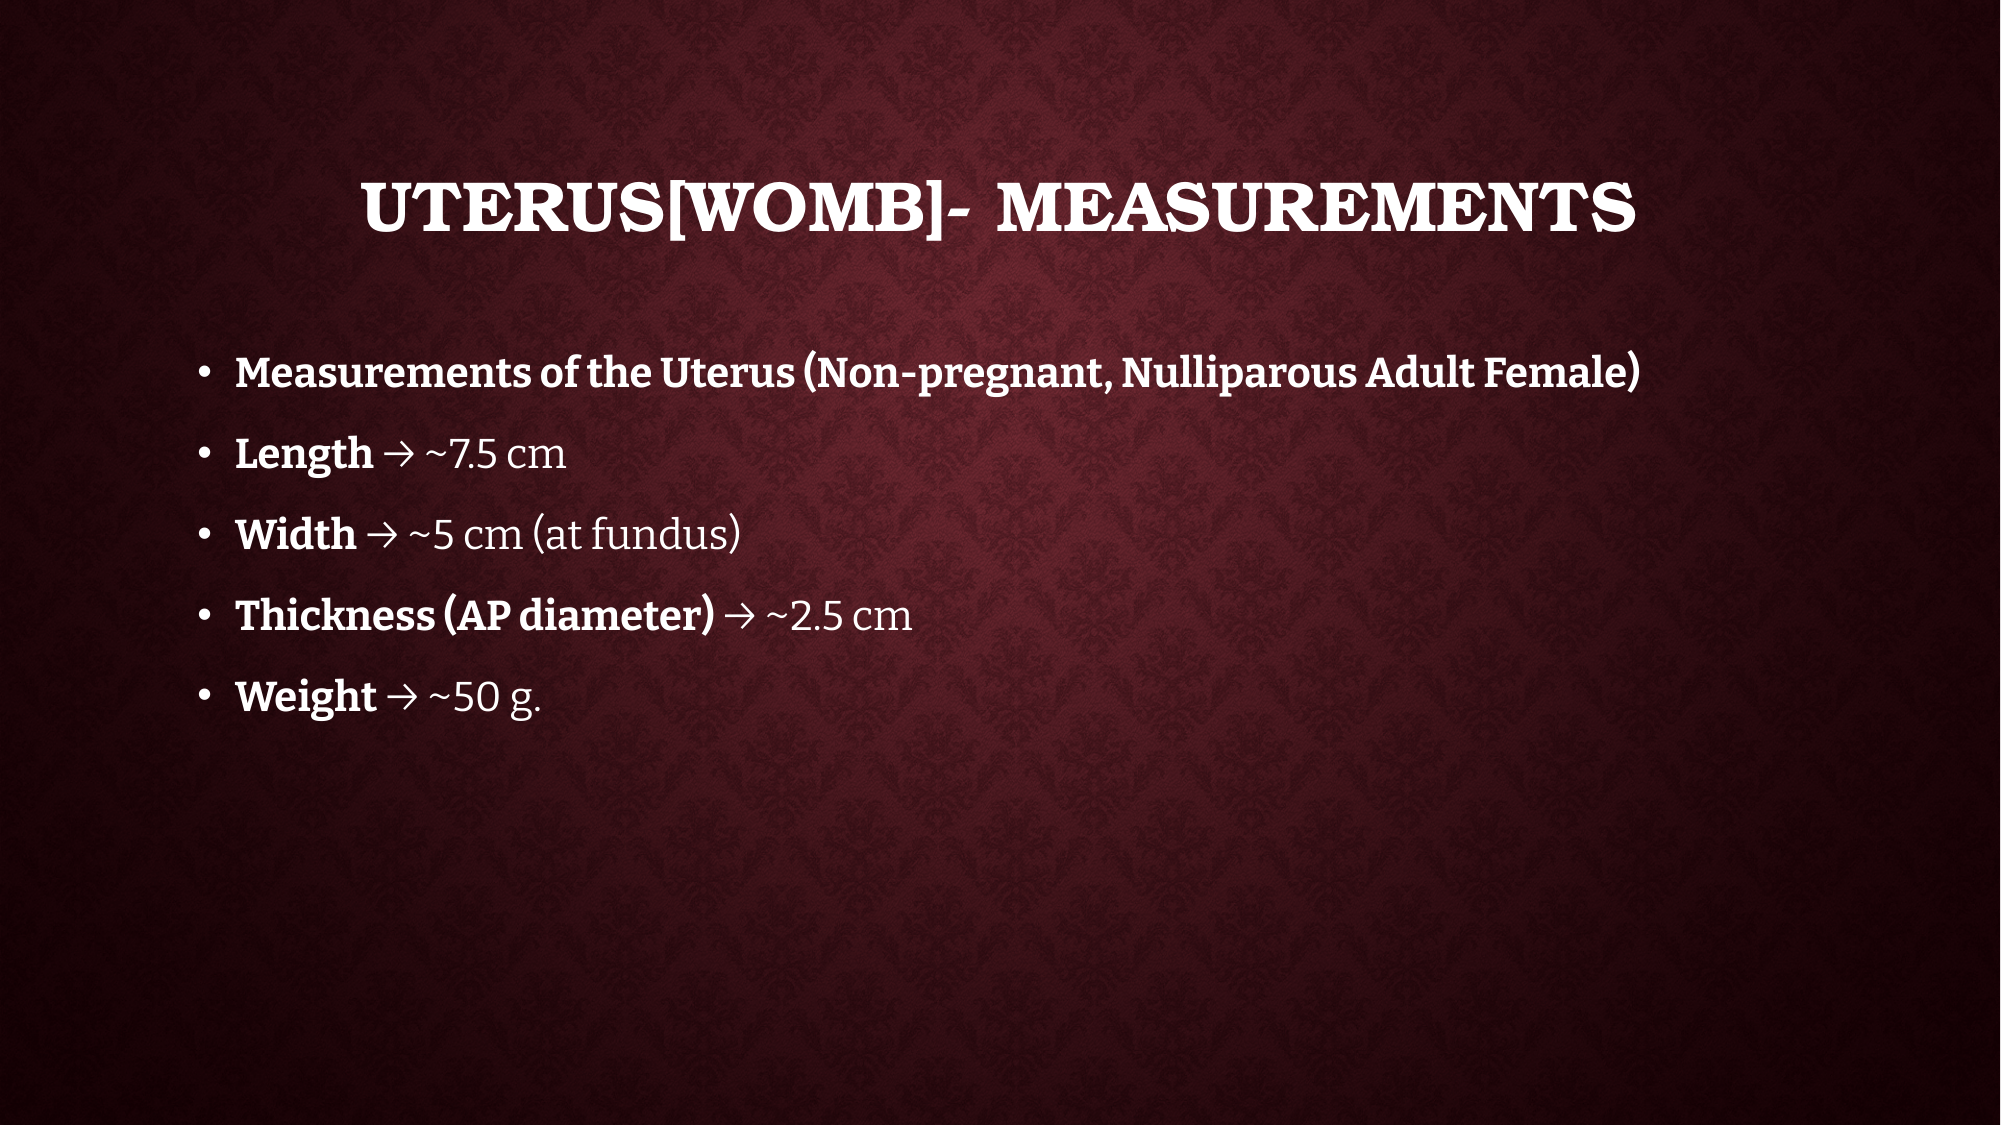

# Uterus[womb]- measurements
Measurements of the Uterus (Non-pregnant, Nulliparous Adult Female)
Length → ~7.5 cm
Width → ~5 cm (at fundus)
Thickness (AP diameter) → ~2.5 cm
Weight → ~50 g.